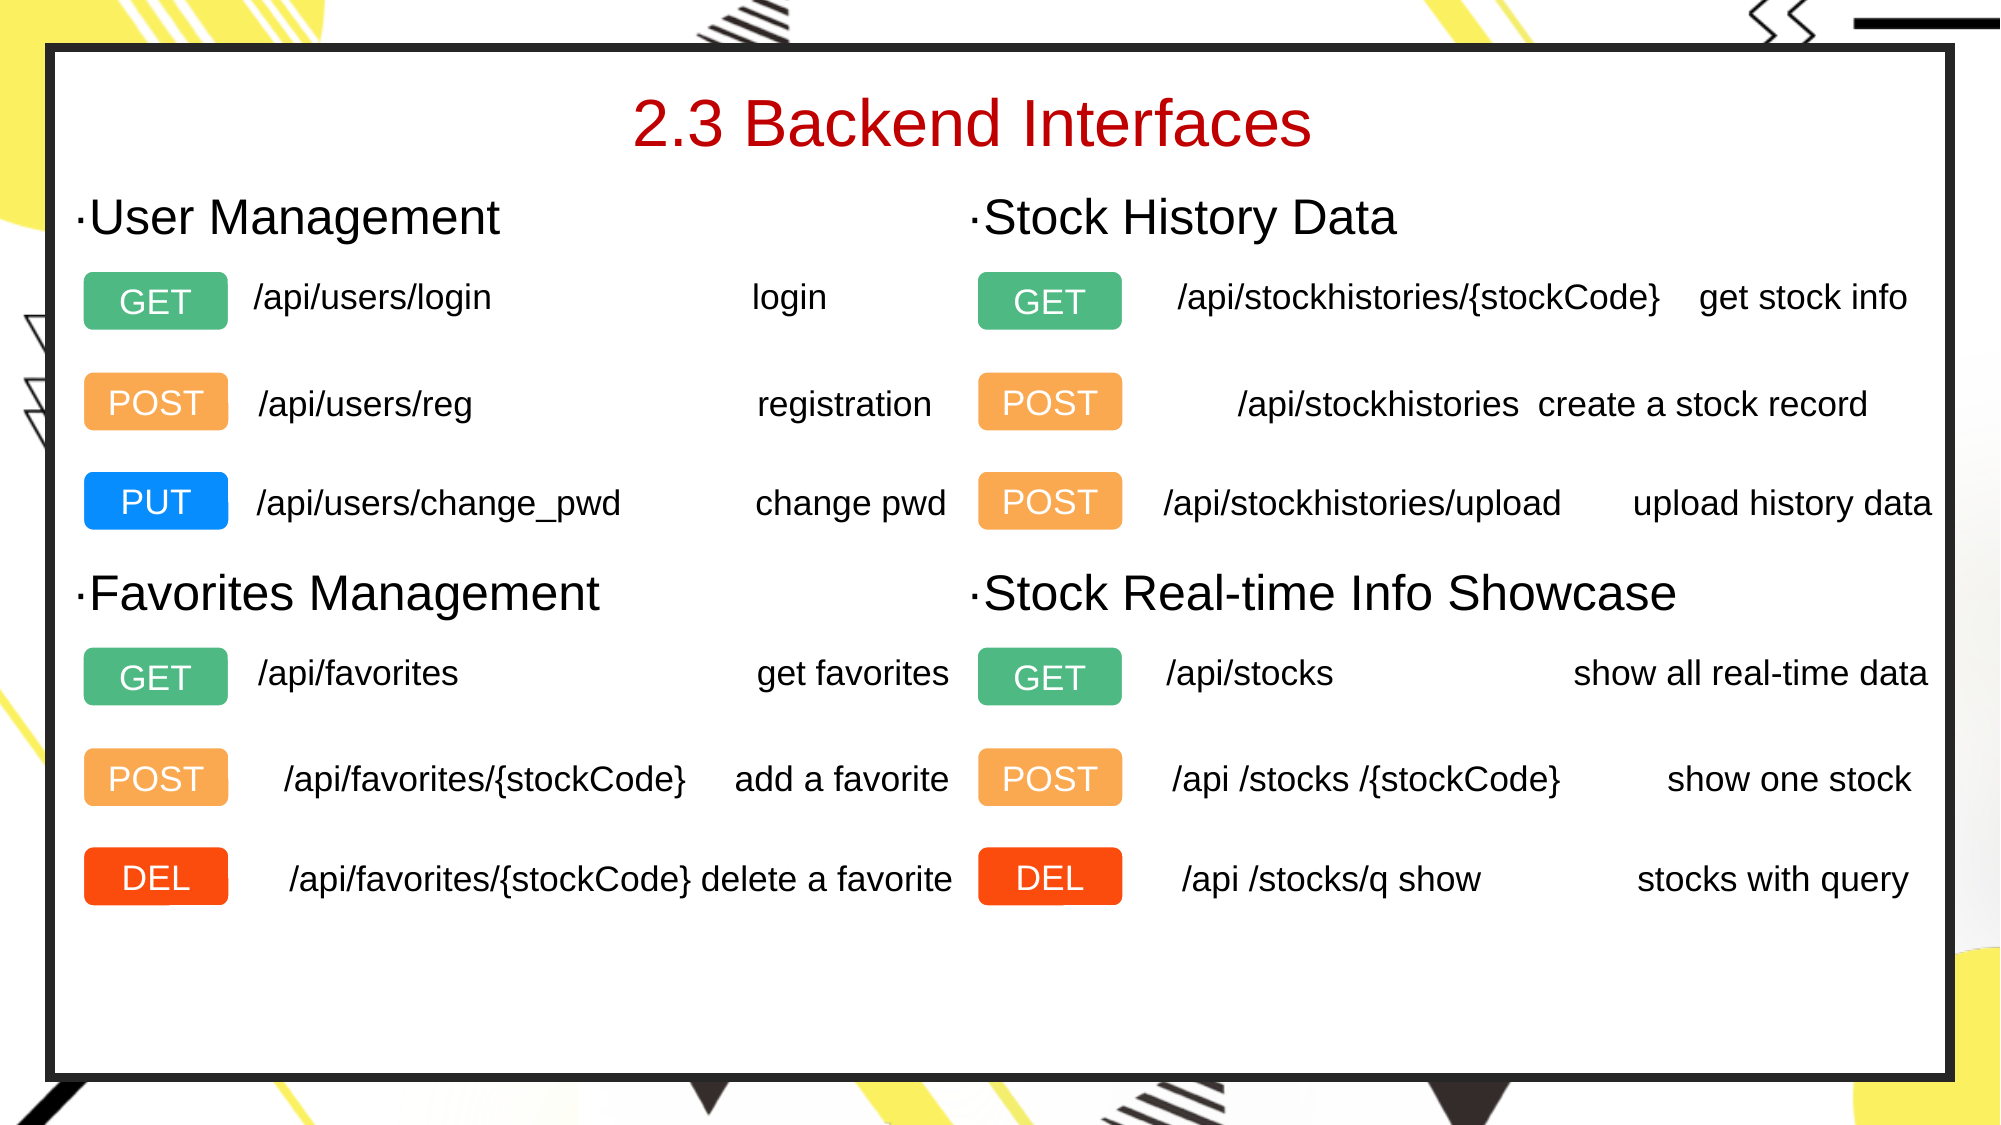

2.3 Backend Interfaces

·User Management
·Stock History Data
/api/users/login		     login
/api/stockhistories/{stockCode}    get stock info
GET
GET
POST
POST
/api/users/reg  		     registration
/api/stockhistories	create a stock record
PUT
POST
/api/users/change_pwd  	     change pwd
/api/stockhistories/upload	  upload history data
·Favorites Management
·Stock Real-time Info Showcase
/api/favorites		     get favorites
/api/stocks	           show all real-time data
GET
GET
POST
POST
/api/favorites/{stockCode}     add a favorite
/api /stocks /{stockCode}           show one stock
DEL
DEL
/api/favorites/{stockCode} delete a favorite
/api /stocks/q show                stocks with query